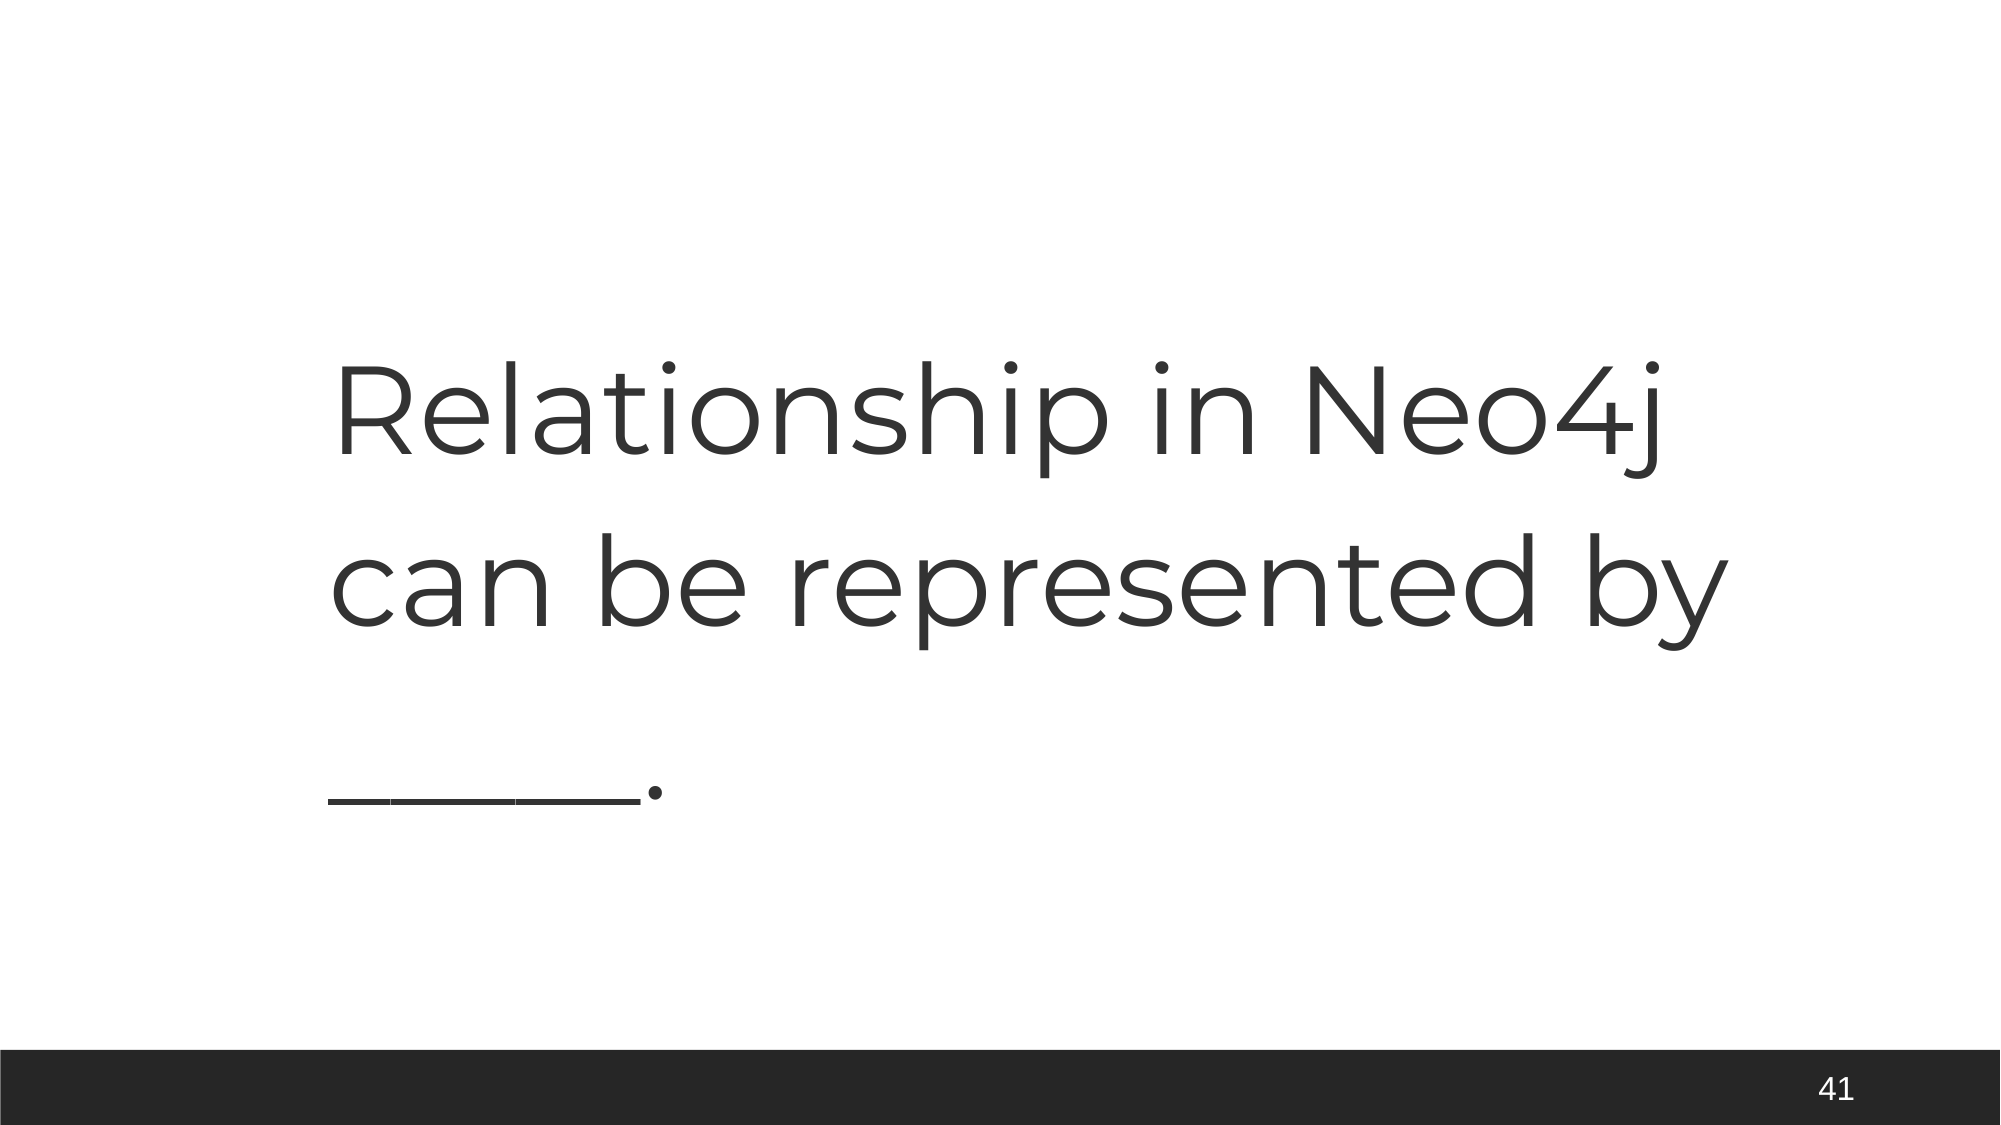

Relationship in Neo4j can be represented by _____.
41